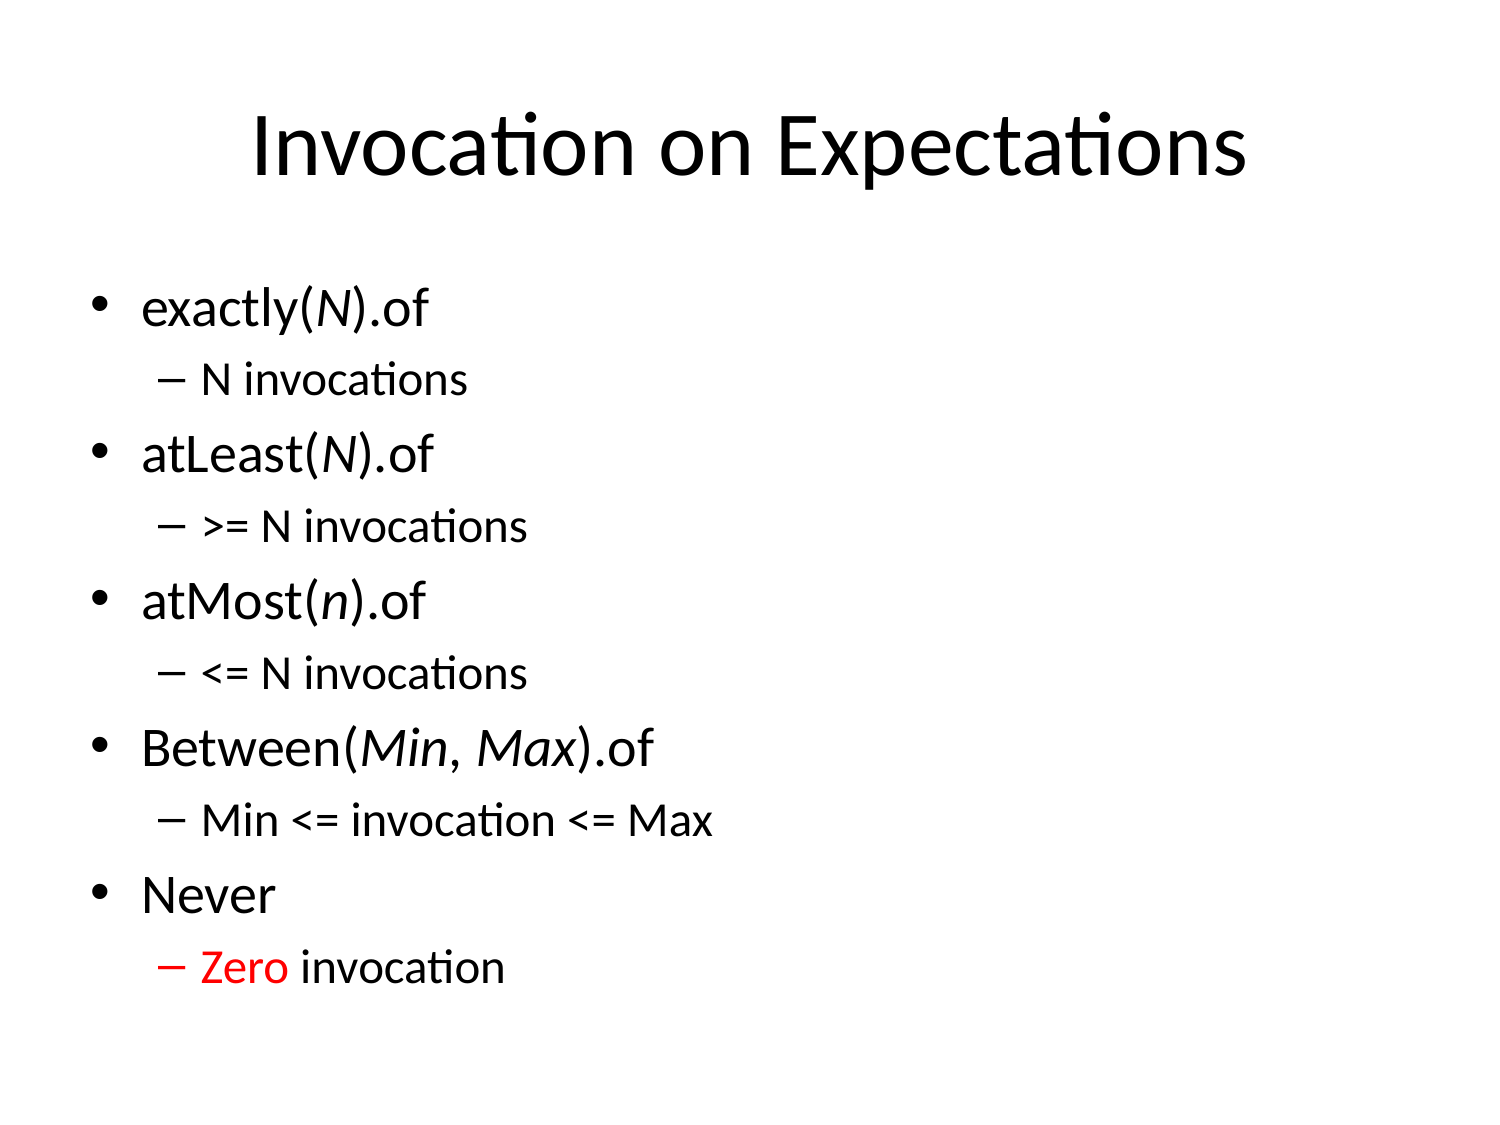

# Invocation on Expectations
exactly(N).of
N invocations
atLeast(N).of
>= N invocations
atMost(n).of
<= N invocations
Between(Min, Max).of
Min <= invocation <= Max
Never
Zero invocation